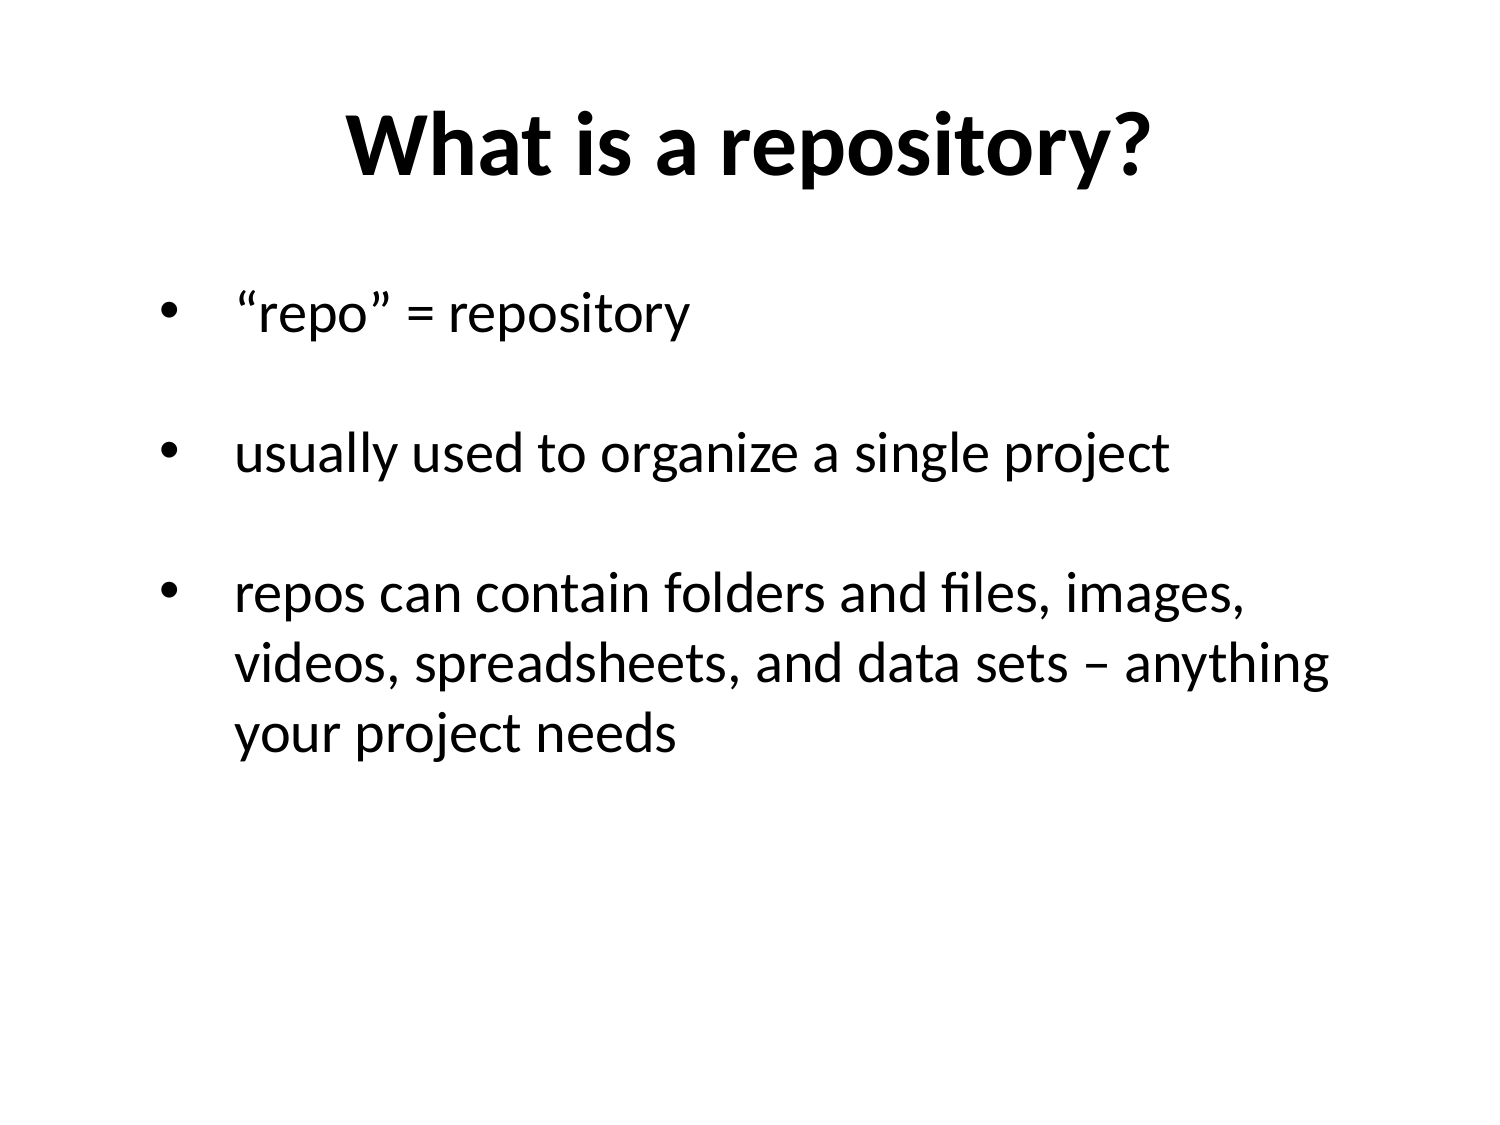

# What is a repository?
“repo” = repository

usually used to organize a single project

repos can contain folders and files, images, videos, spreadsheets, and data sets – anything your project needs